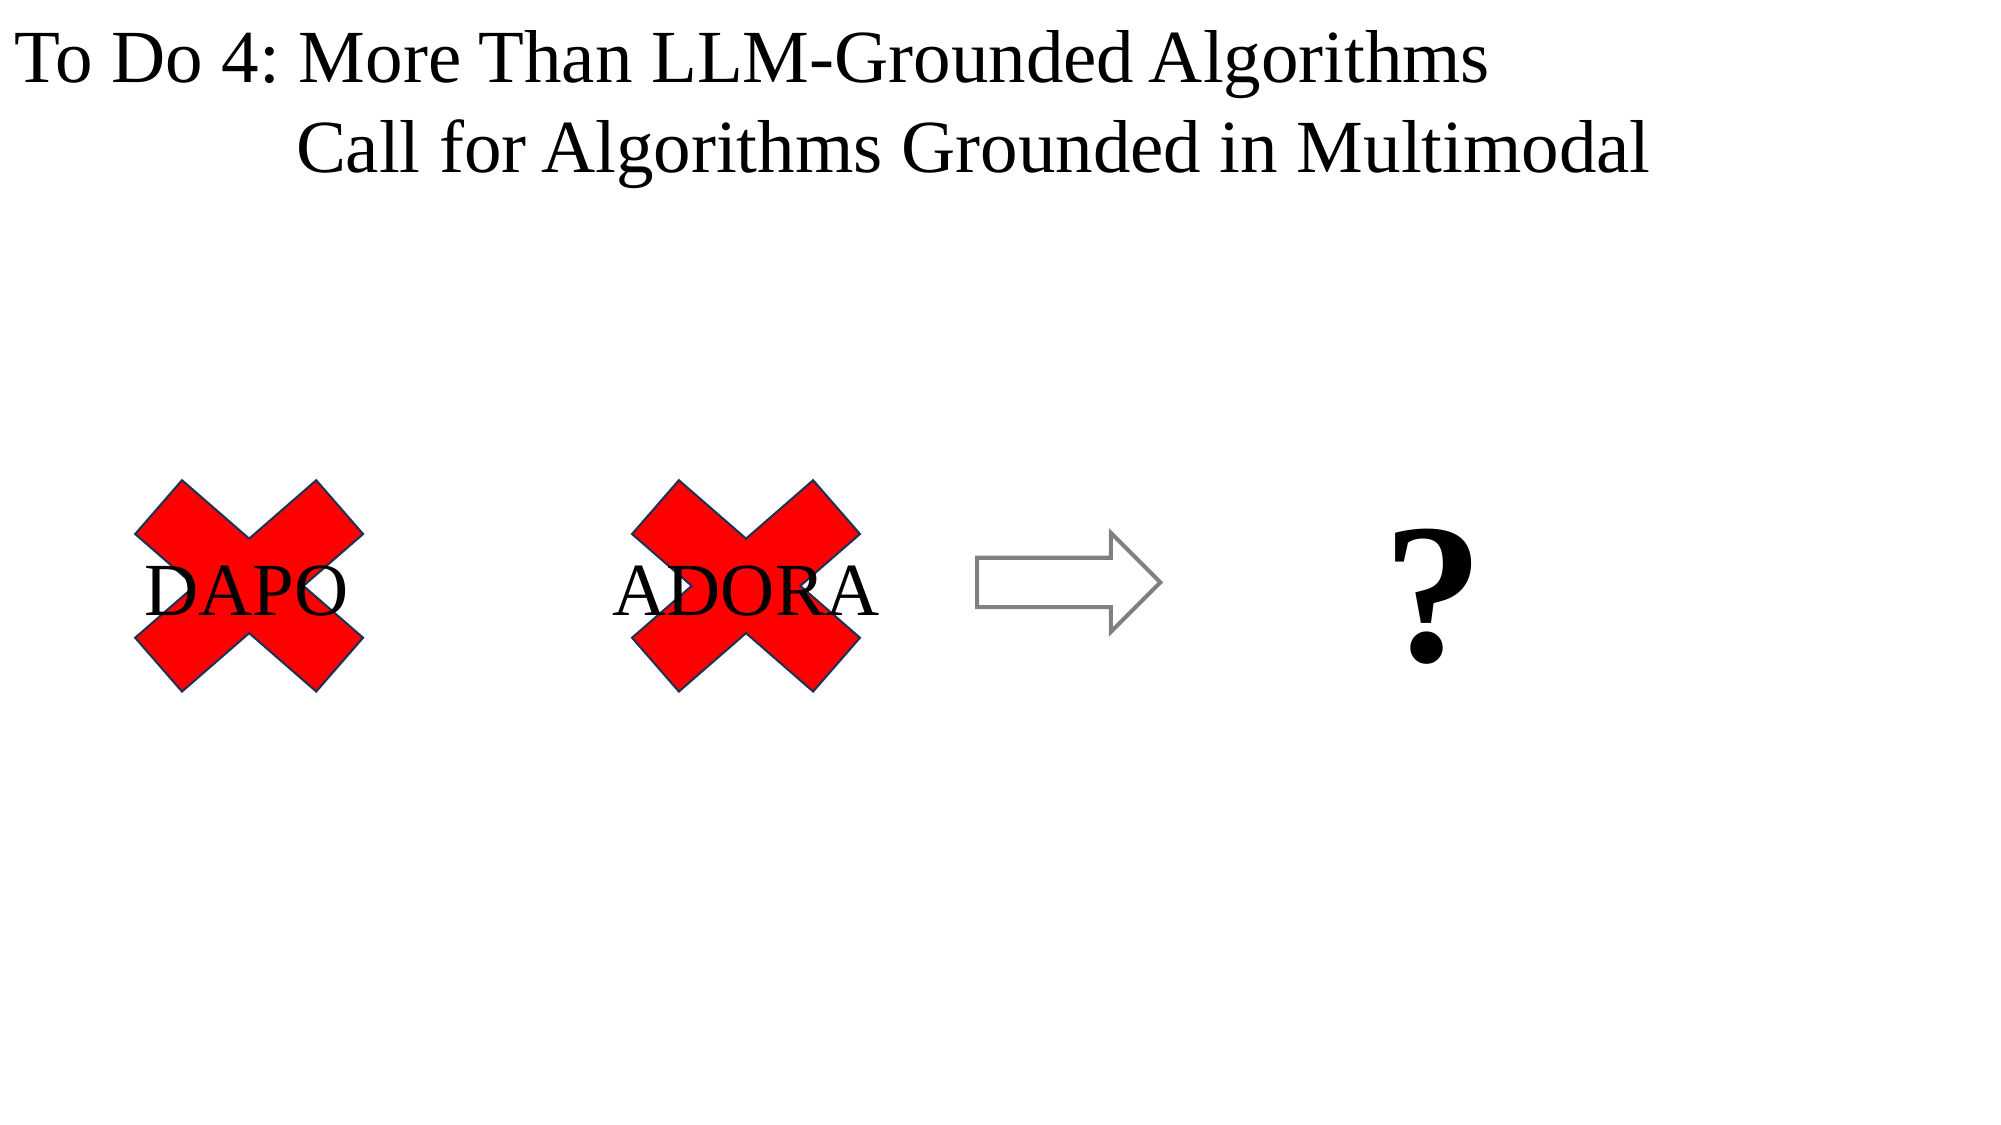

To Do 4: More Than LLM-Grounded Algorithms
               Call for Algorithms Grounded in Multimodal

?

DAPO
ADORA